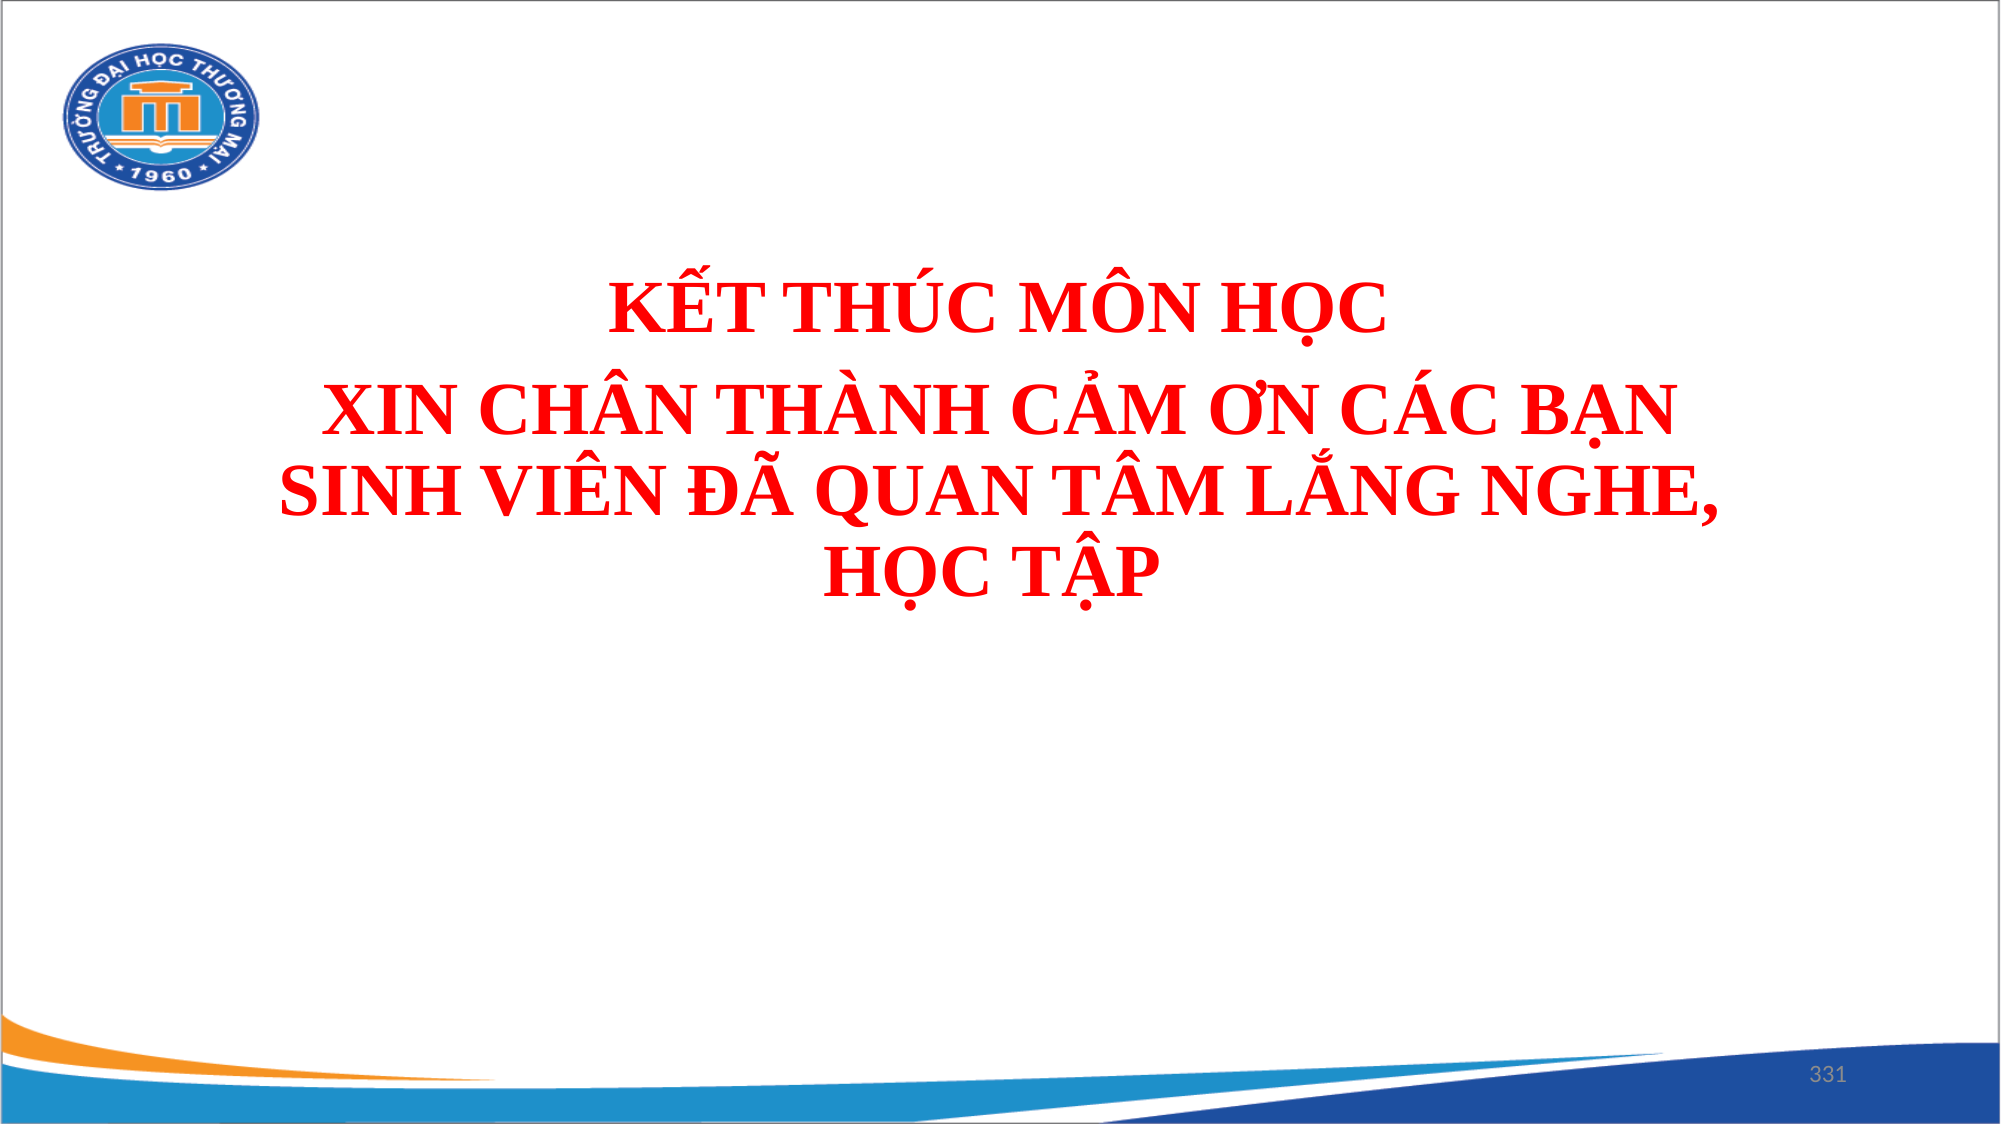

KẾT THÚC MÔN HỌC
XIN CHÂN THÀNH CẢM ƠN CÁC BẠN SINH VIÊN ĐÃ QUAN TÂM LẮNG NGHE, HỌC TẬP
331